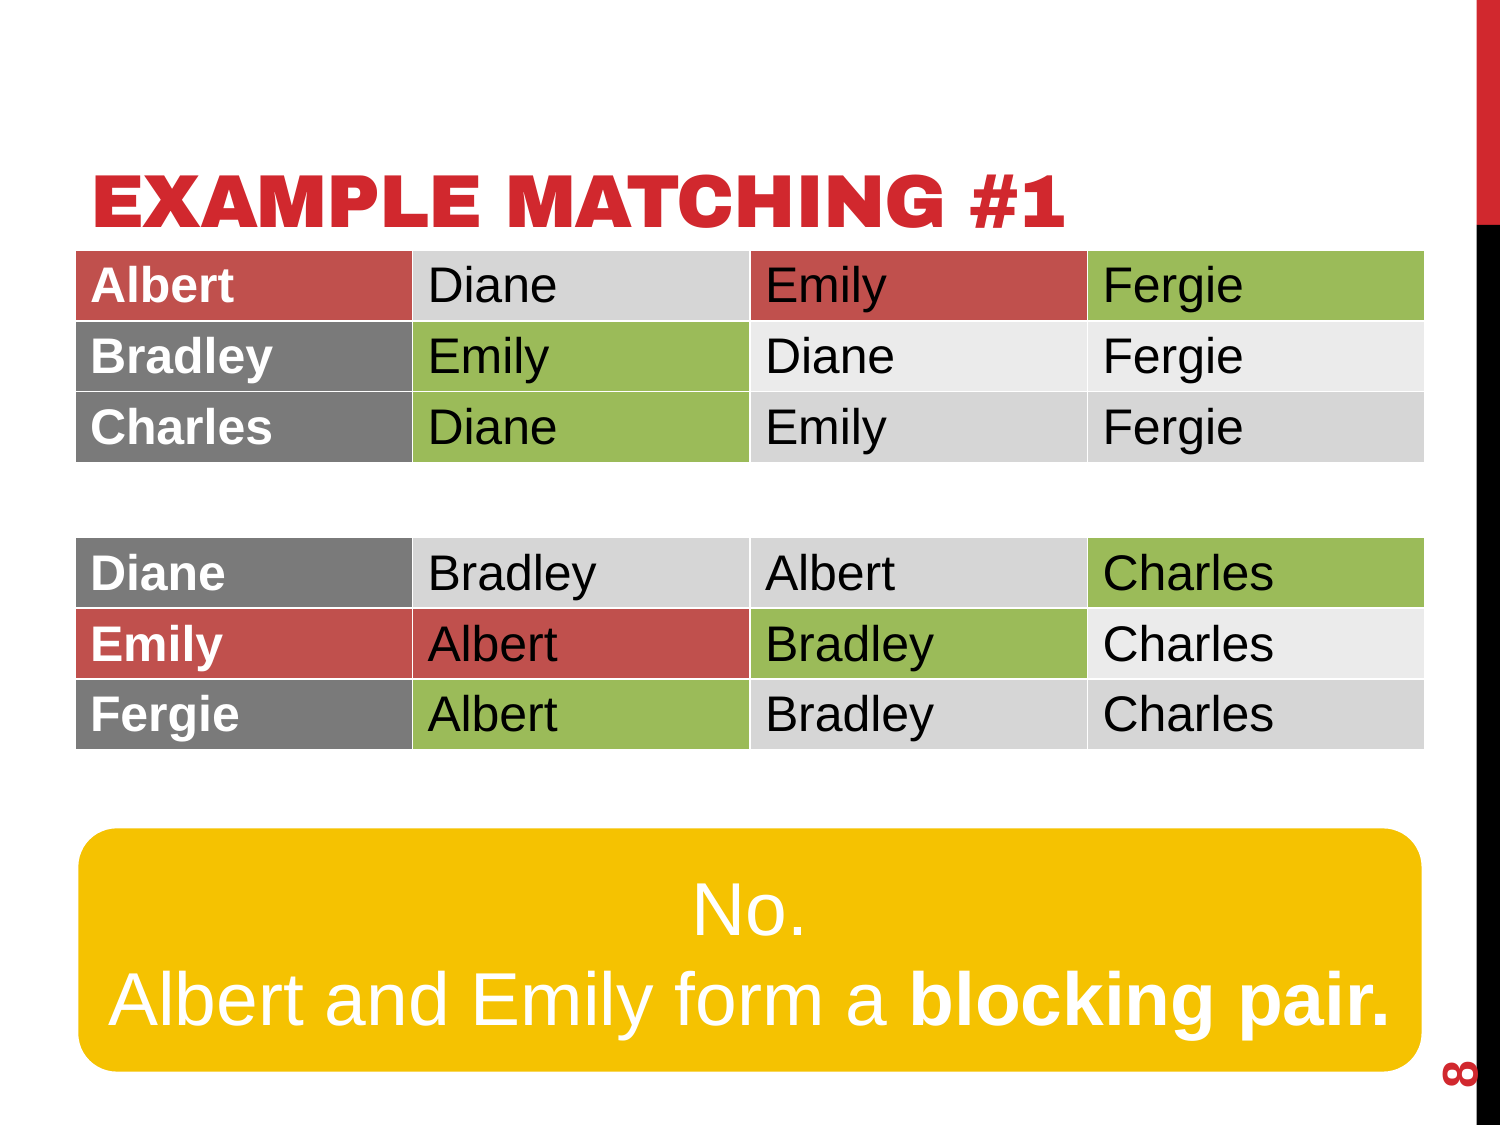

# Example matching #1
| Albert | Diane | Emily | Fergie |
| --- | --- | --- | --- |
| Bradley | Emily | Diane | Fergie |
| Charles | Diane | Emily | Fergie |
| Diane | Bradley | Albert | Charles |
| --- | --- | --- | --- |
| Emily | Albert | Bradley | Charles |
| Fergie | Albert | Bradley | Charles |
No.
Albert and Emily form a blocking pair.
8